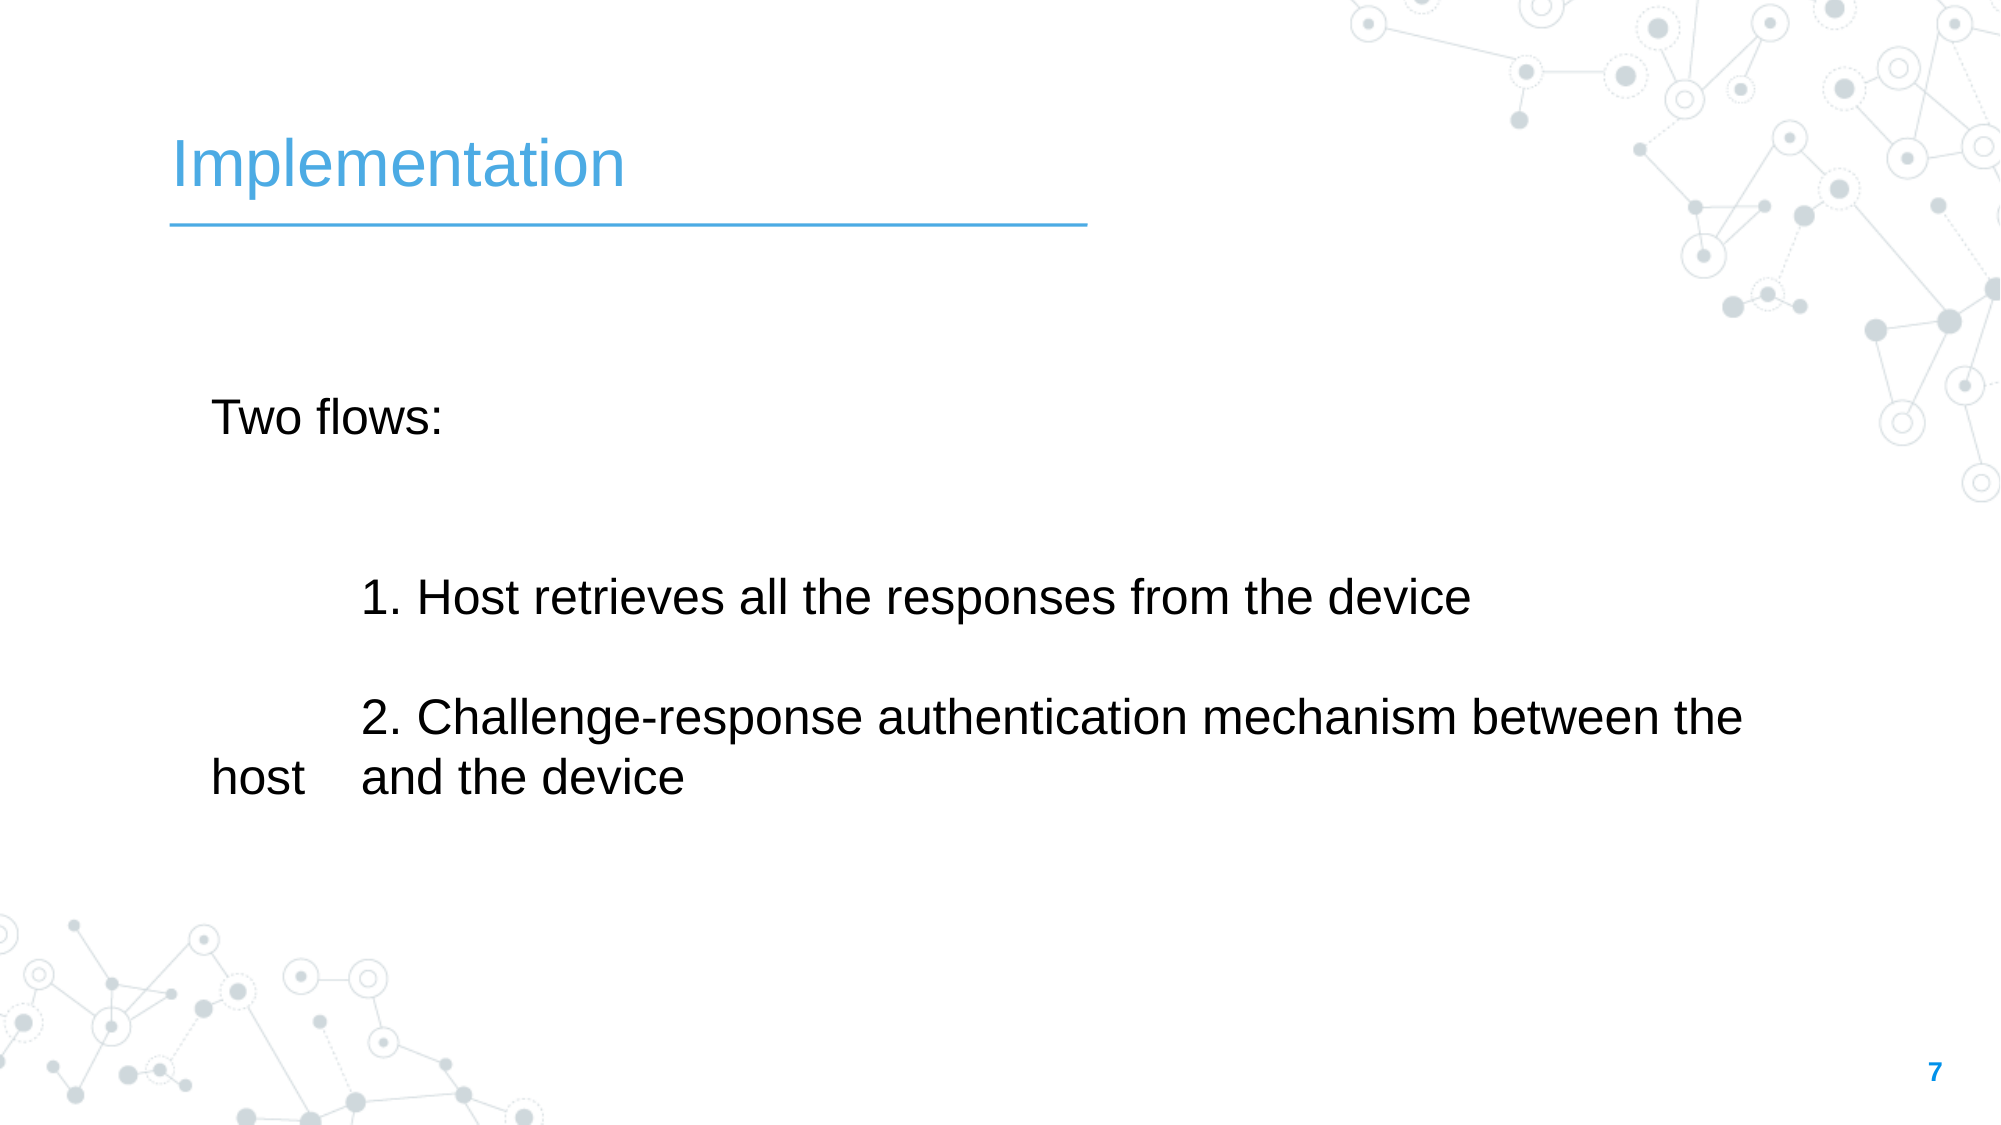

Implementation

Two flows:
	1. Host retrieves all the responses from the device
	2. Challenge-response authentication mechanism between the host 	and the device
7